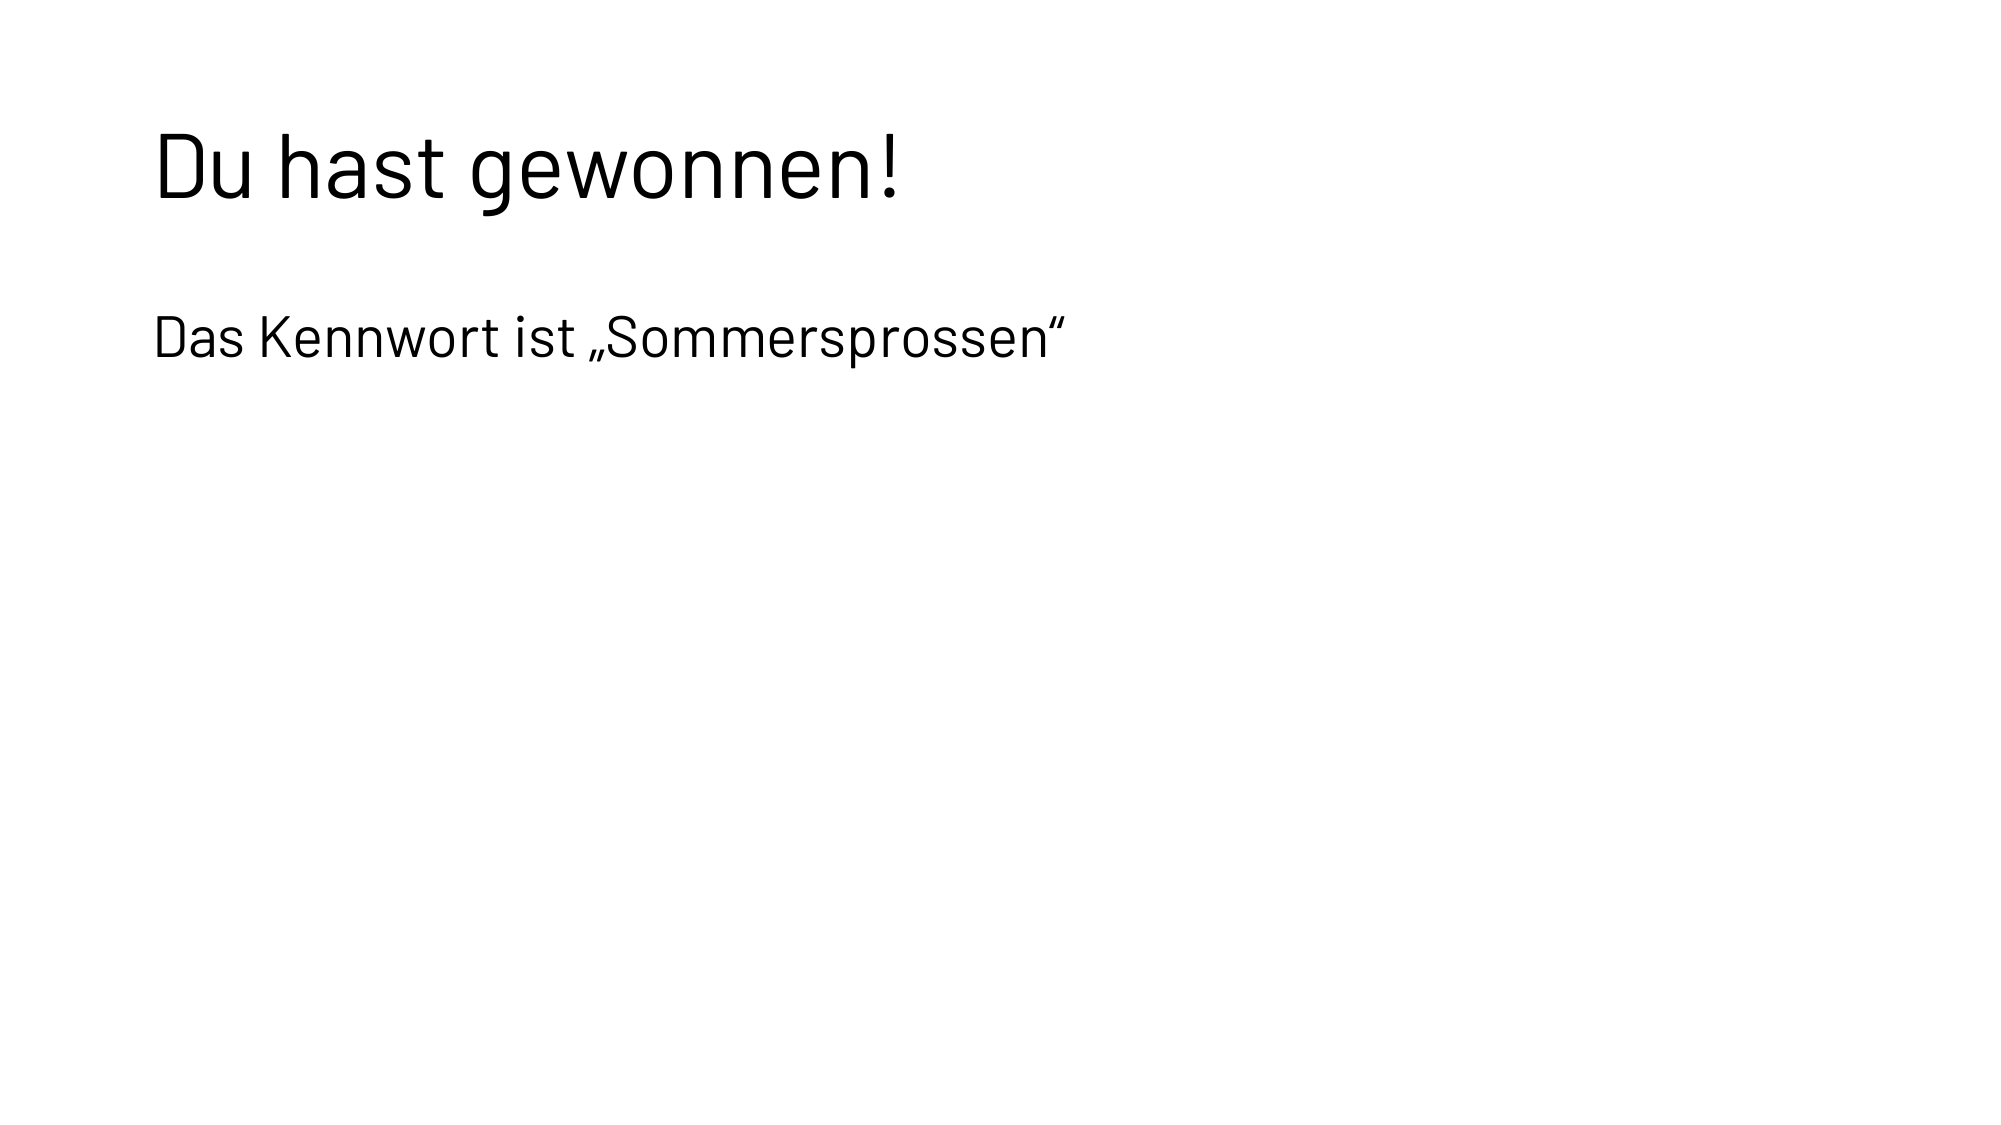

# Du hast gewonnen!
Das Kennwort ist „Sommersprossen“